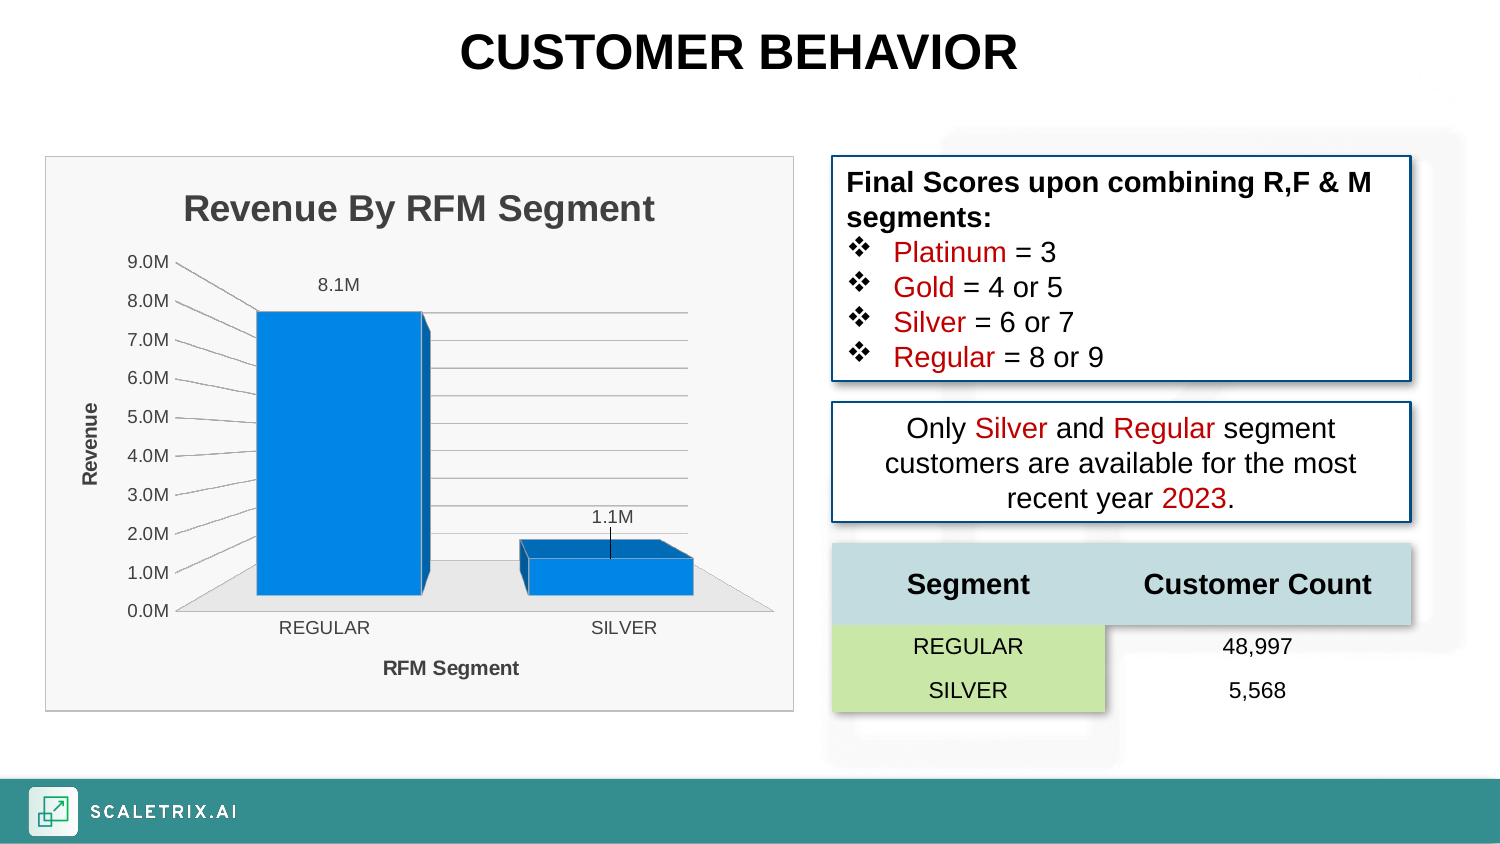

CUSTOMER BEHAVIOR

[unsupported chart]

Final Scores upon combining R,F & M segments:
Platinum = 3
Gold = 4 or 5
Silver = 6 or 7
Regular = 8 or 9
Only Silver and Regular segment customers are available for the most recent year 2023.
| Segment | Customer Count |
| --- | --- |
| REGULAR | 48,997 |
| SILVER | 5,568 |